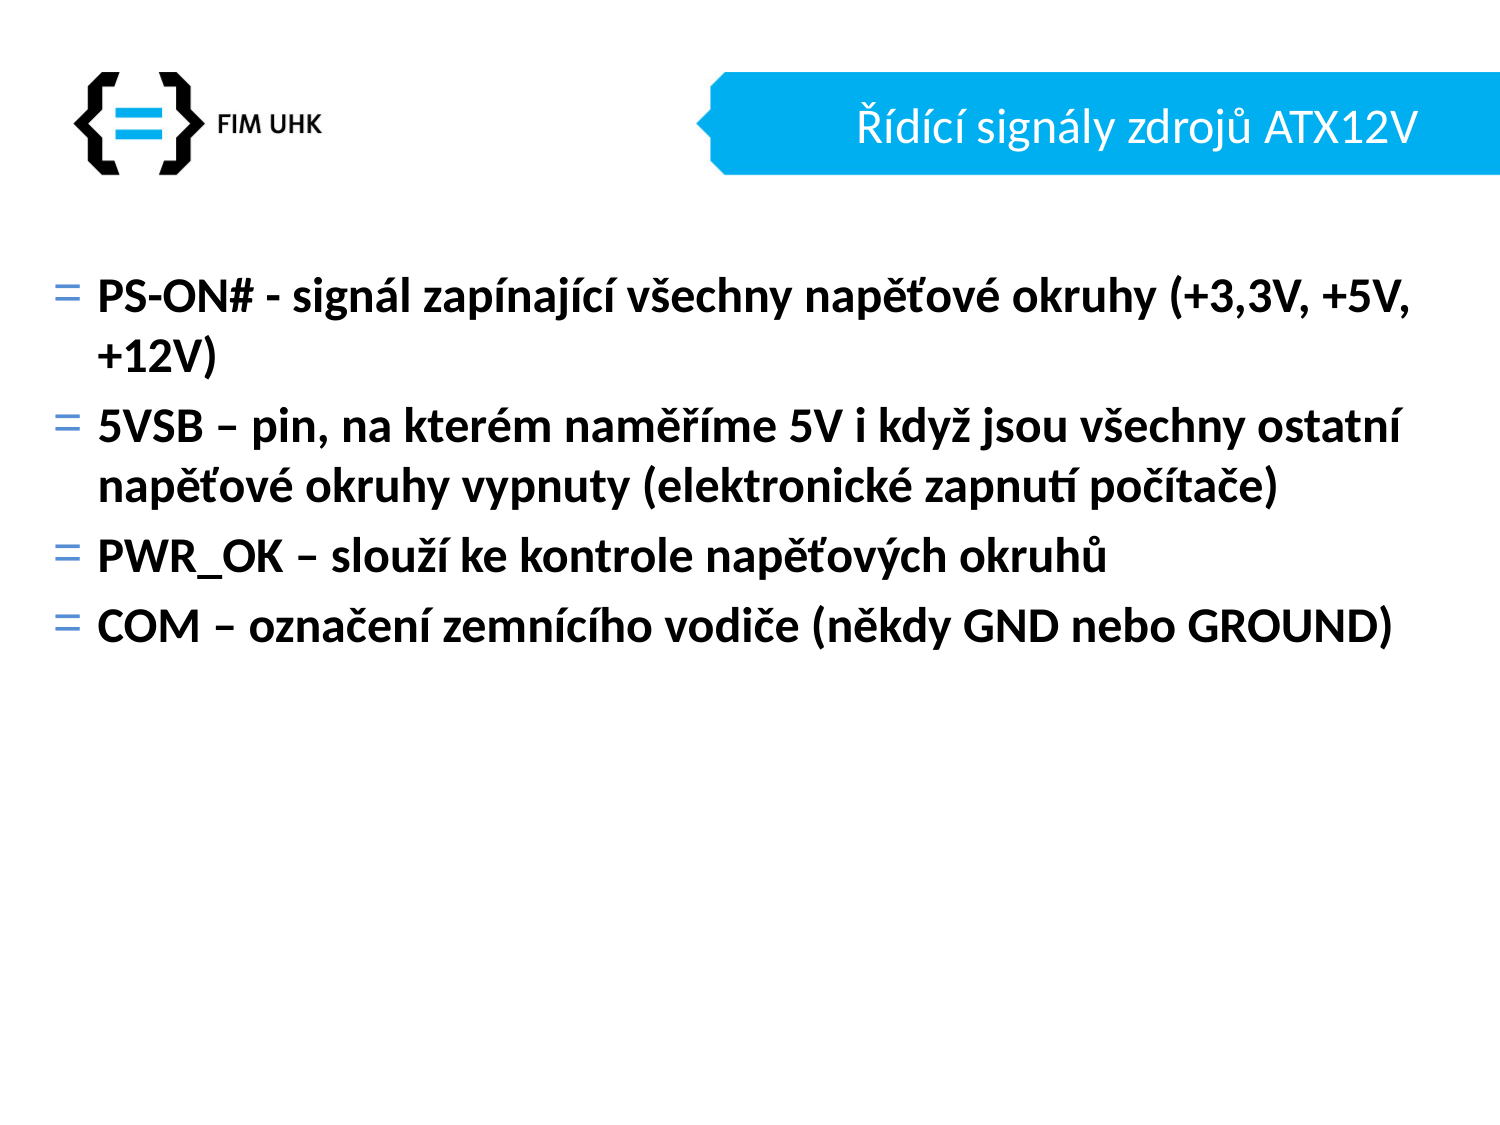

# Řídící signály zdrojů ATX12V
PS-ON# - signál zapínající všechny napěťové okruhy (+3,3V, +5V, +12V)
5VSB – pin, na kterém naměříme 5V i když jsou všechny ostatní napěťové okruhy vypnuty (elektronické zapnutí počítače)
PWR_OK – slouží ke kontrole napěťových okruhů
COM – označení zemnícího vodiče (někdy GND nebo GROUND)